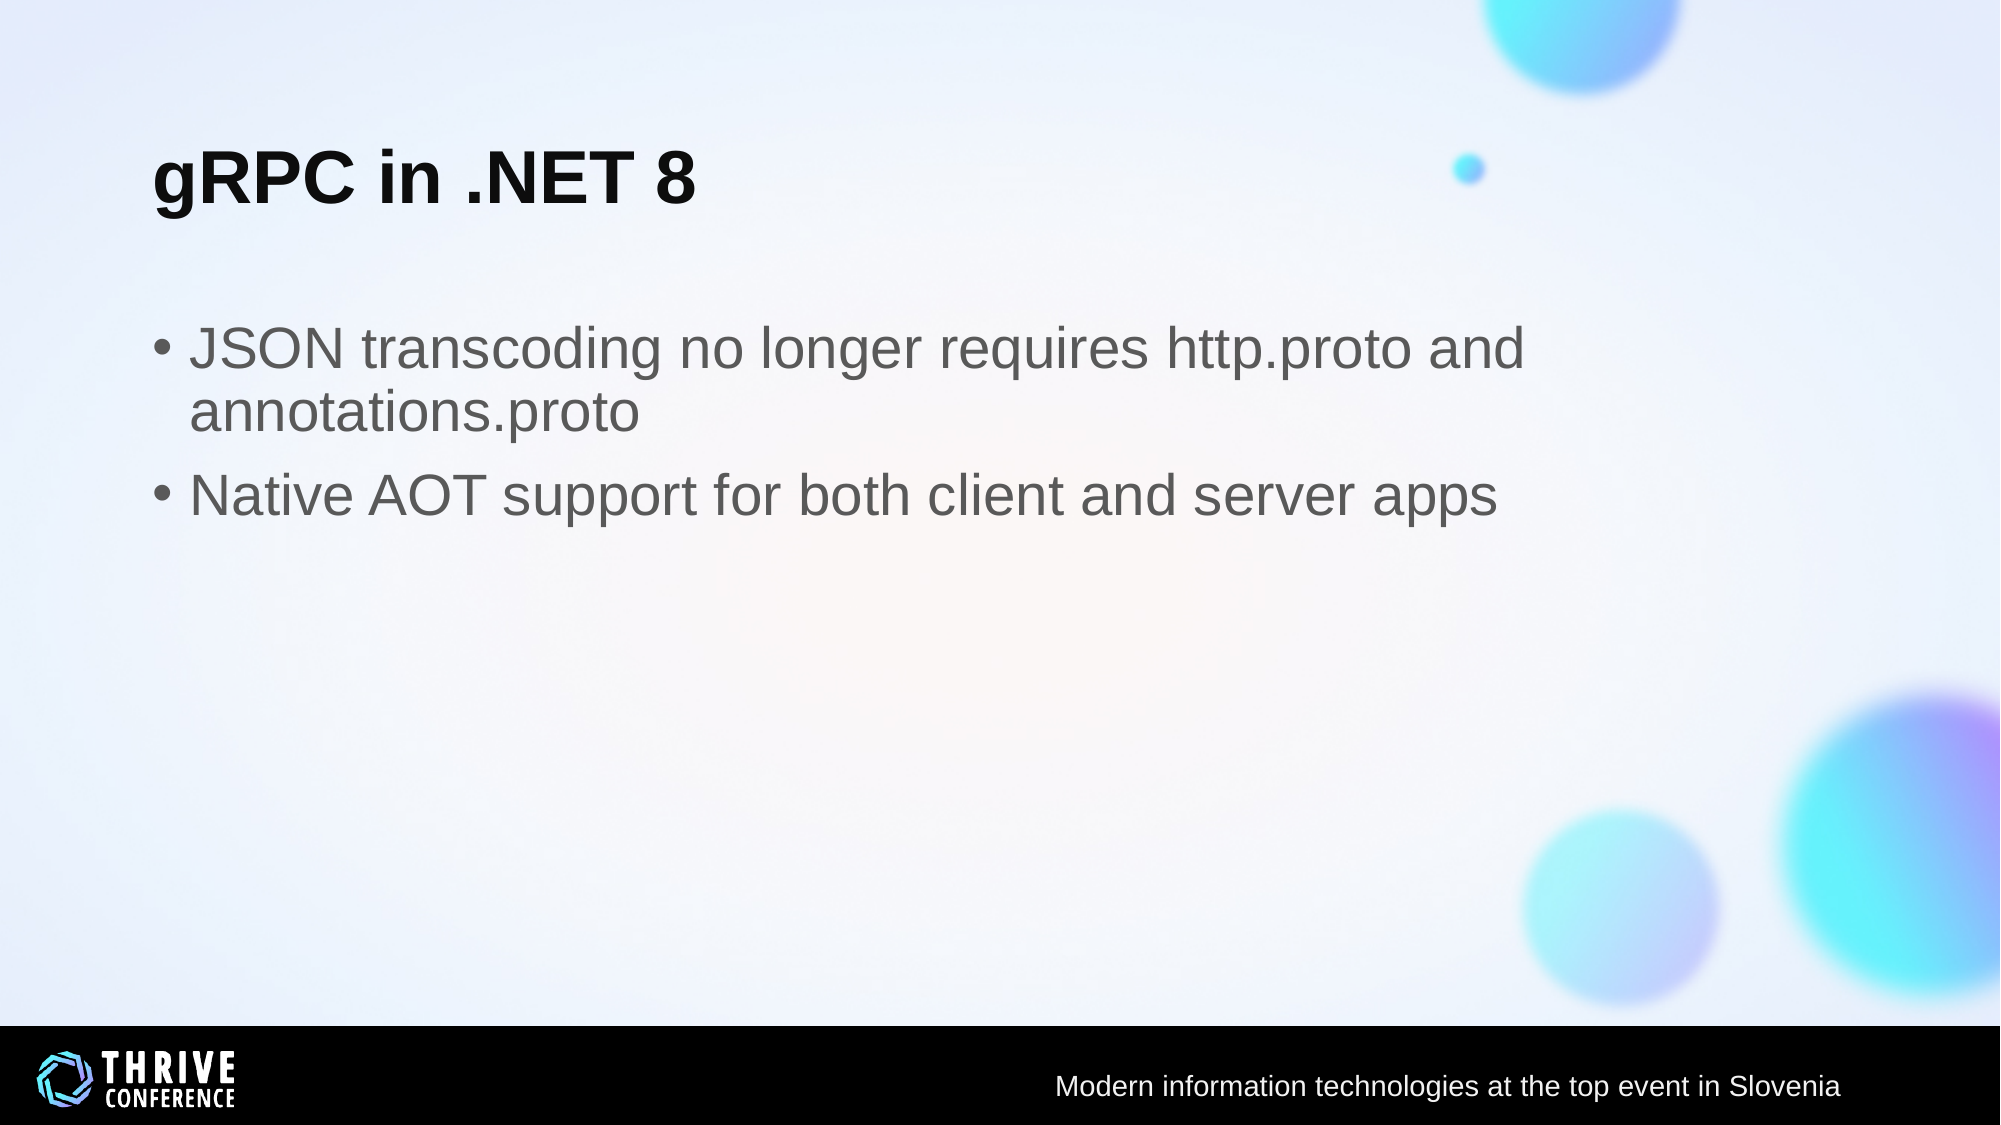

# gRPC in .NET 8
JSON transcoding no longer requires http.proto and annotations.proto
Native AOT support for both client and server apps